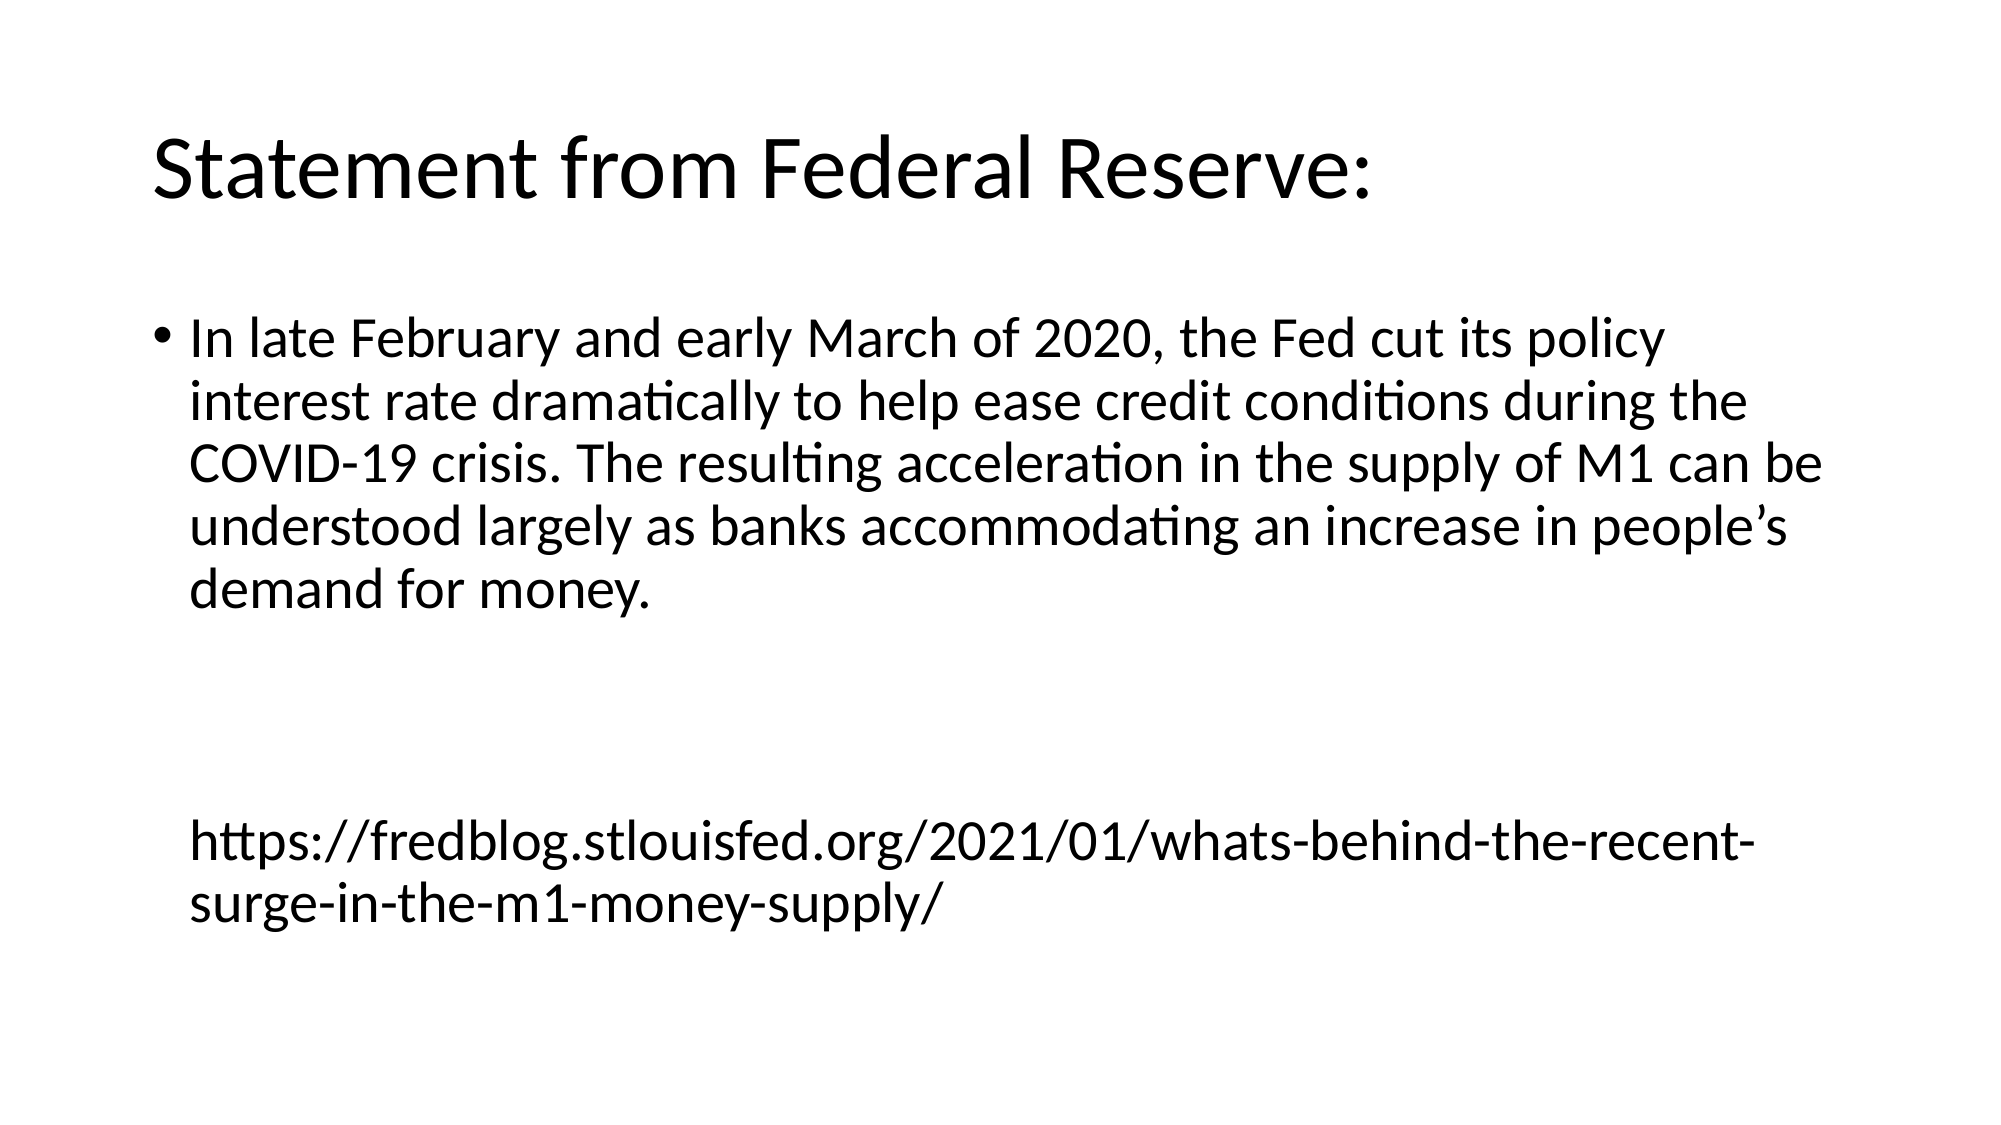

# Statement from Federal Reserve:
In late February and early March of 2020, the Fed cut its policy interest rate dramatically to help ease credit conditions during the COVID-19 crisis. The resulting acceleration in the supply of M1 can be understood largely as banks accommodating an increase in people’s demand for money. 
https://fredblog.stlouisfed.org/2021/01/whats-behind-the-recent-surge-in-the-m1-money-supply/